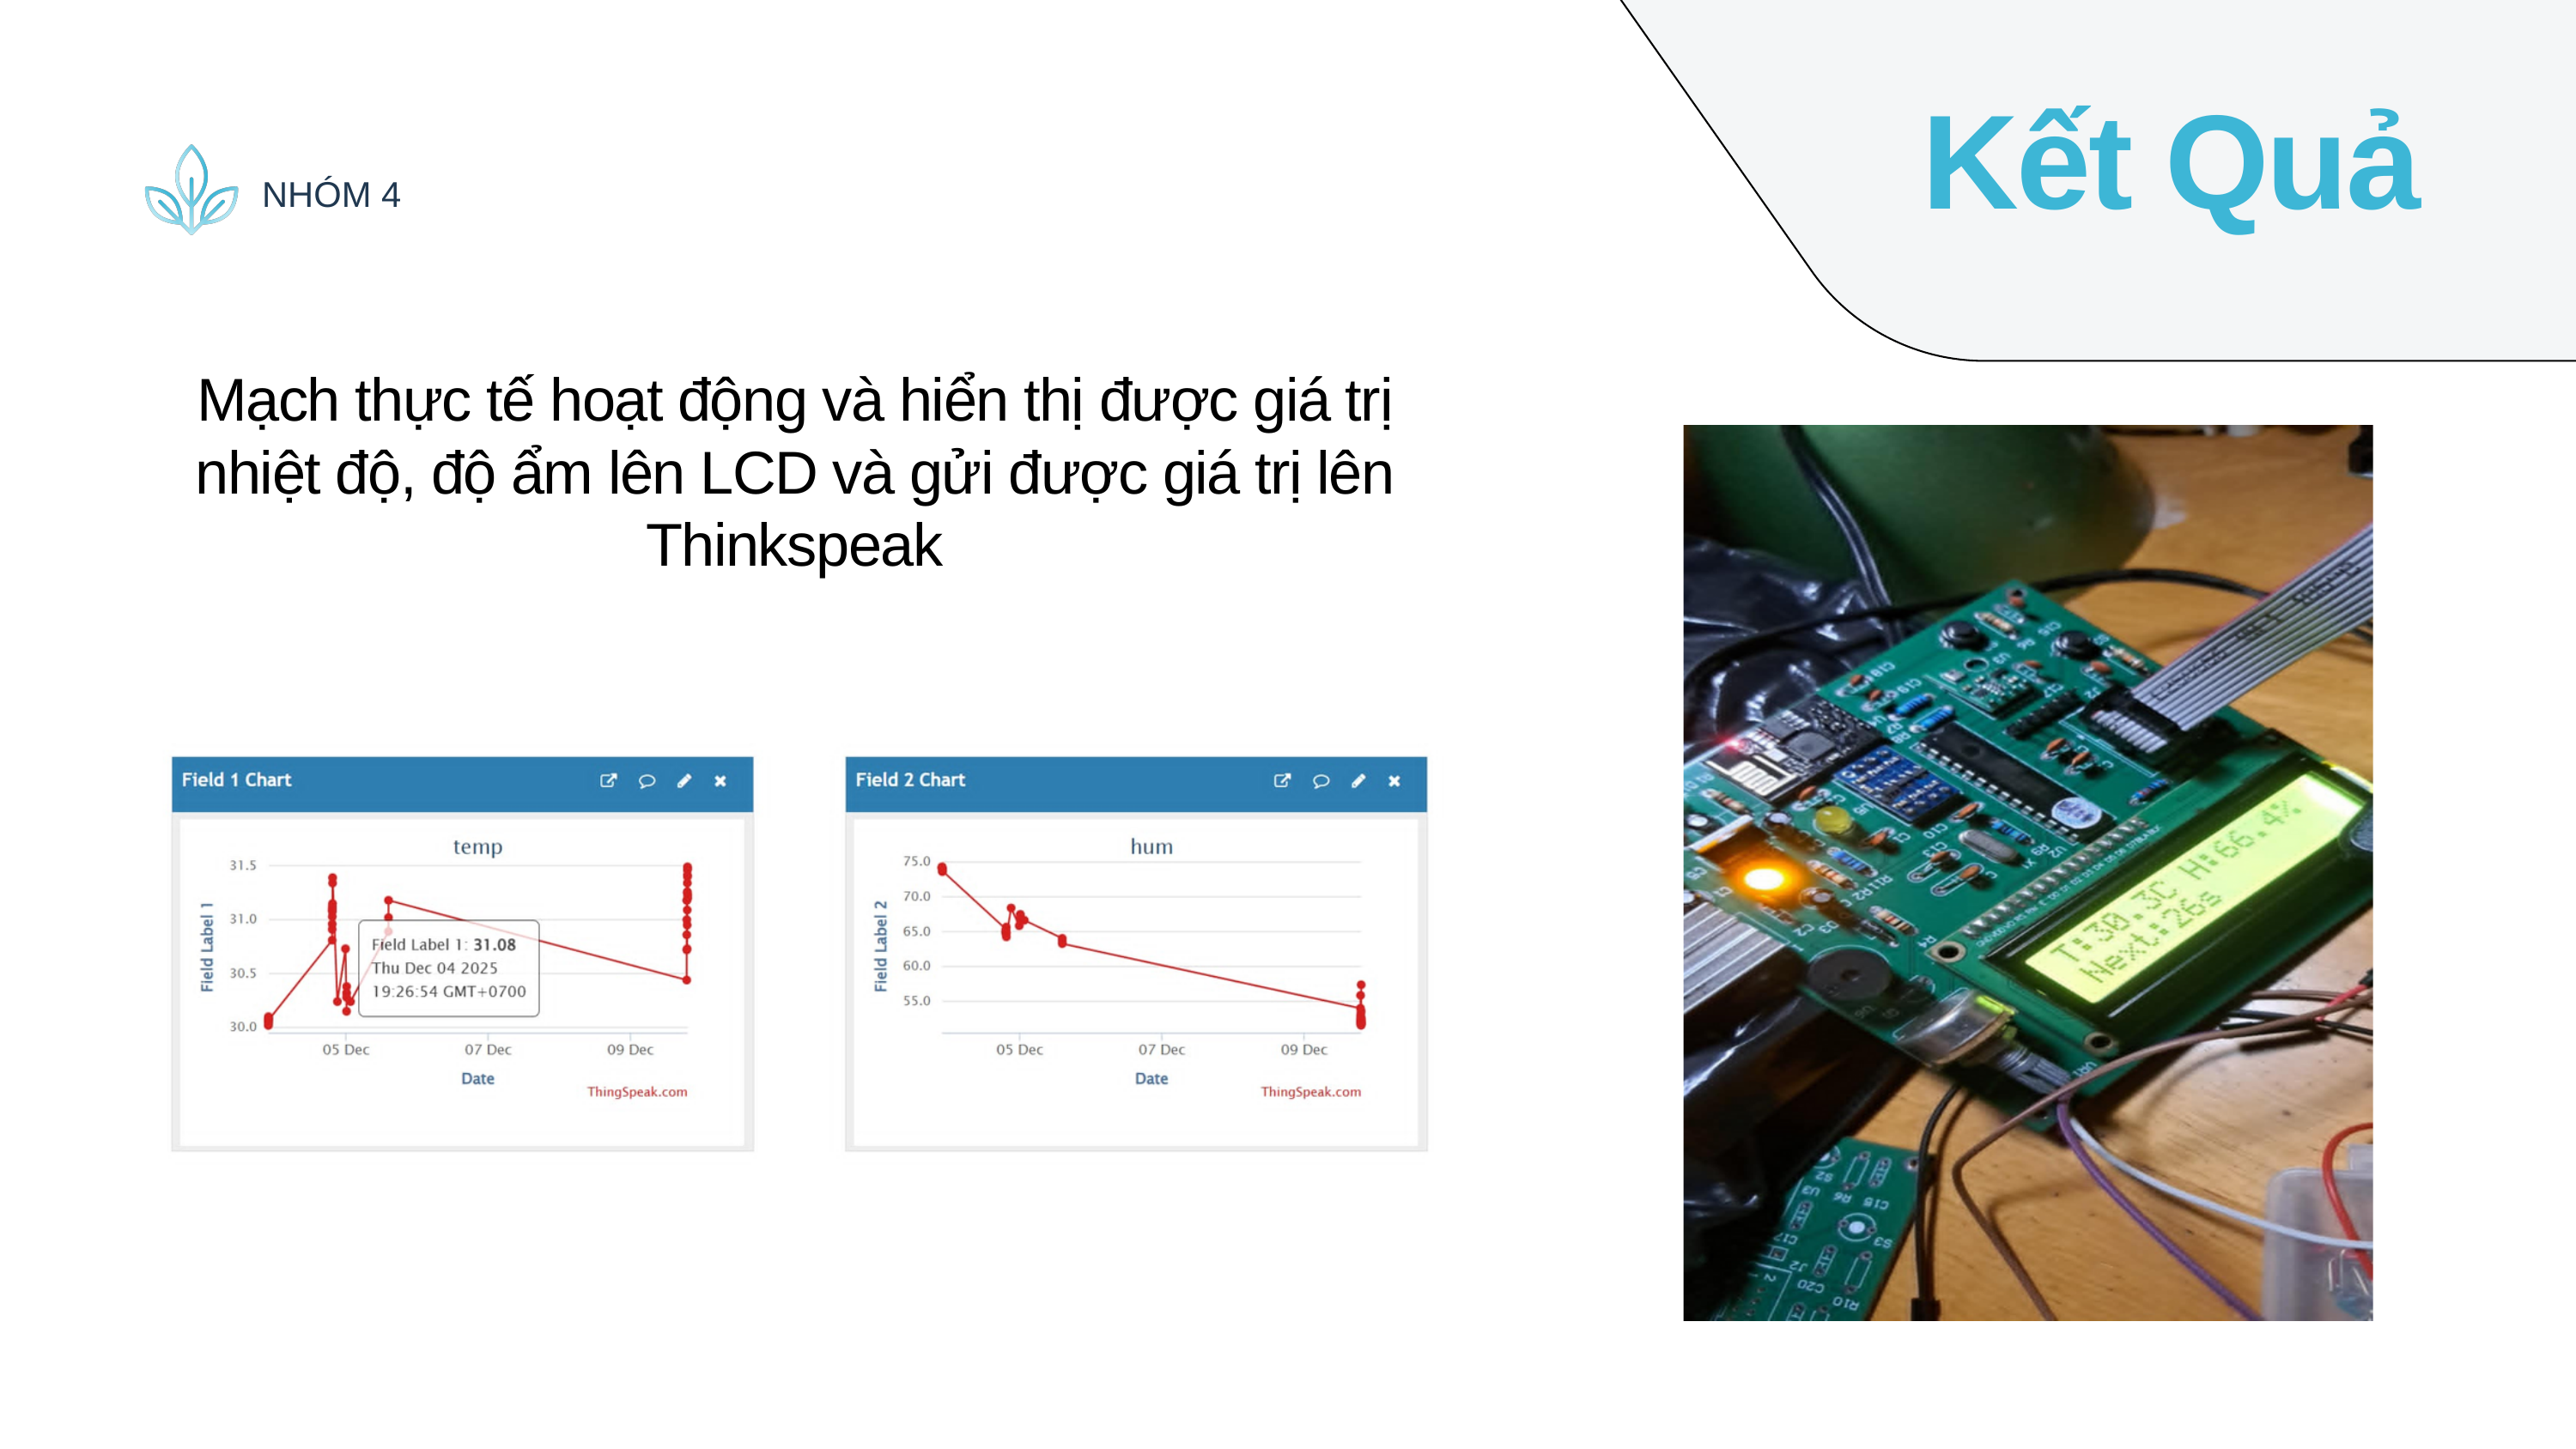

Kết Quả

NHÓM 4
Mạch thực tế hoạt động và hiển thị được giá trị nhiệt độ, độ ẩm lên LCD và gửi được giá trị lên Thinkspeak